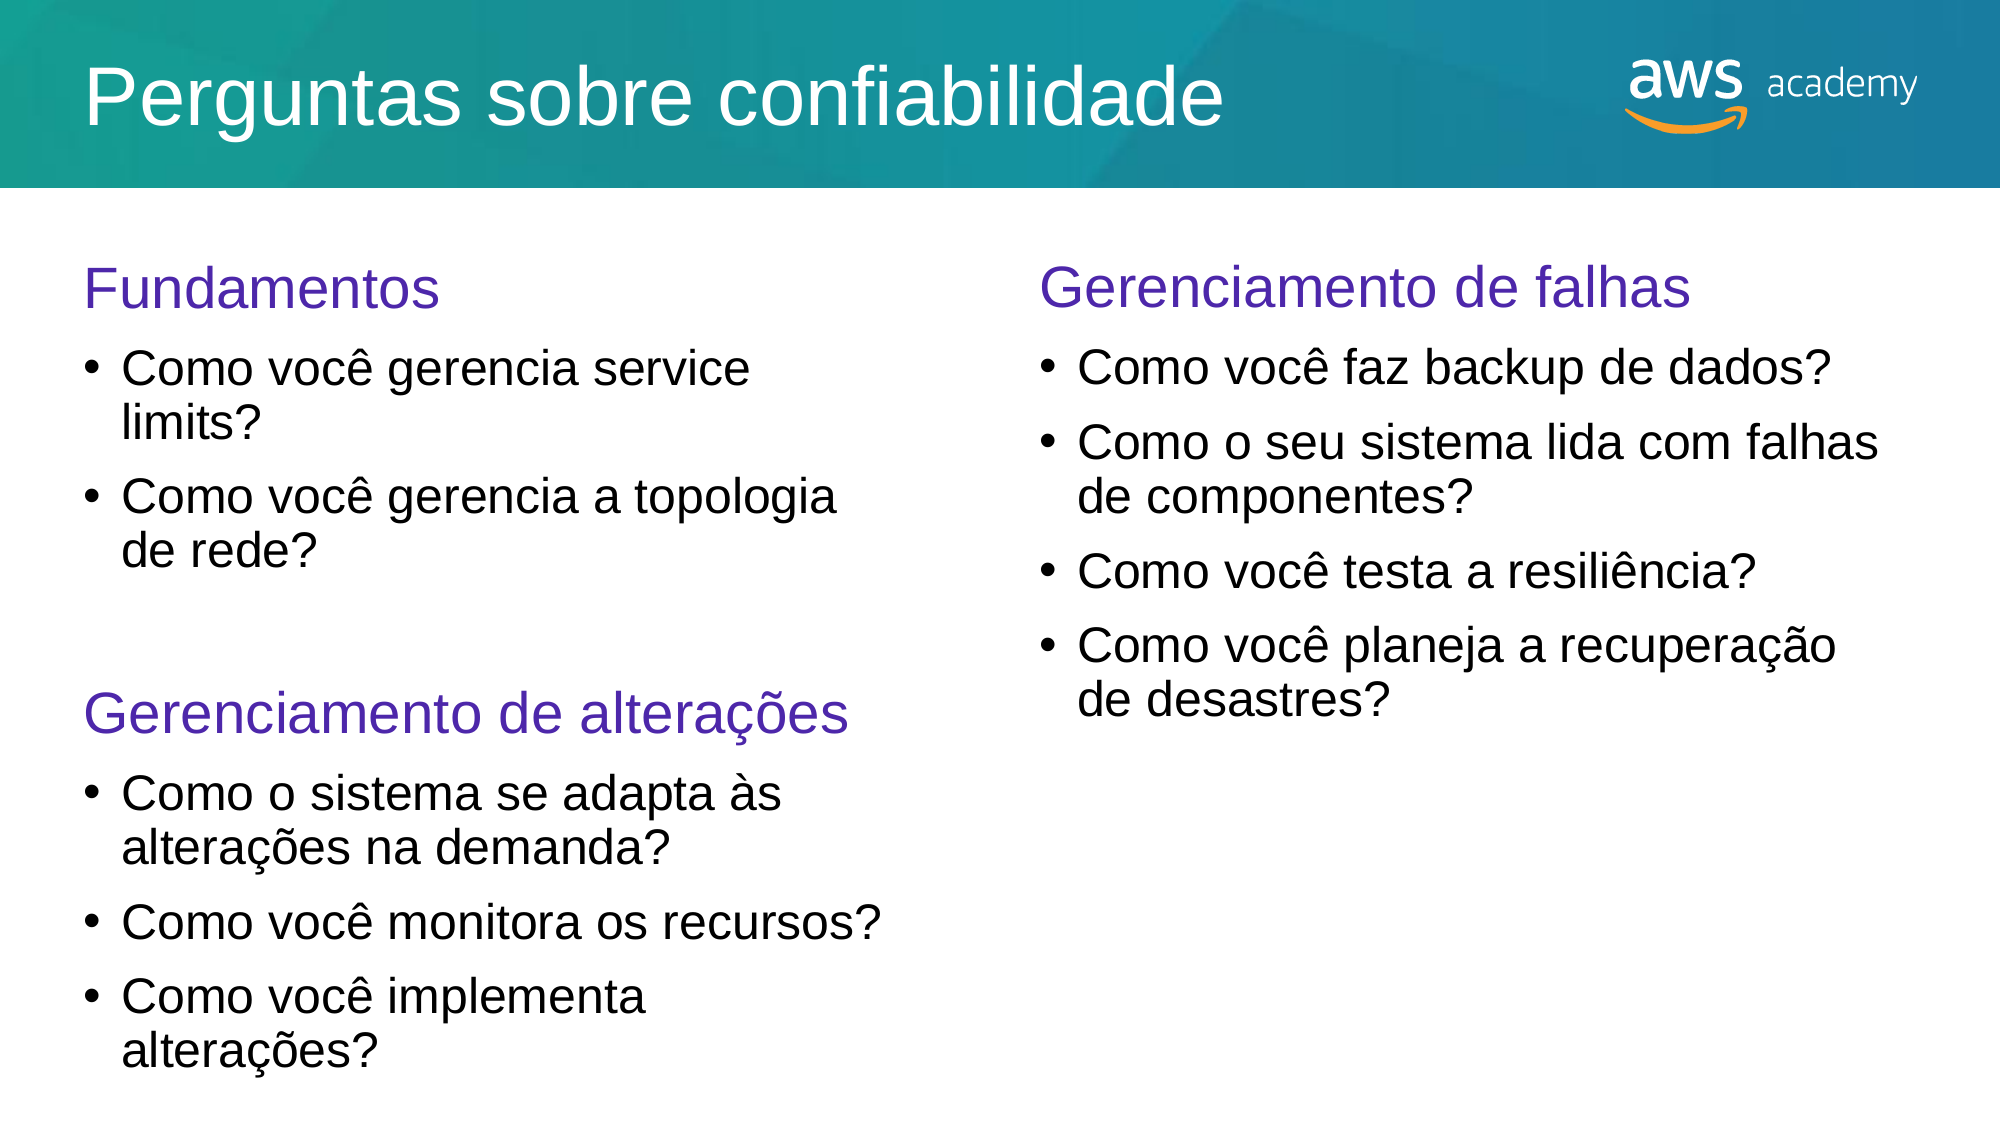

# Perguntas sobre confiabilidade
Gerenciamento de falhas
Como você faz backup de dados?
Como o seu sistema lida com falhas de componentes?
Como você testa a resiliência?
Como você planeja a recuperação
de desastres?
Fundamentos
Como você gerencia service limits?
Como você gerencia a topologia
de rede?

Gerenciamento de alterações
Como o sistema se adapta às alterações na demanda?
Como você monitora os recursos?
Como você implementa alterações?